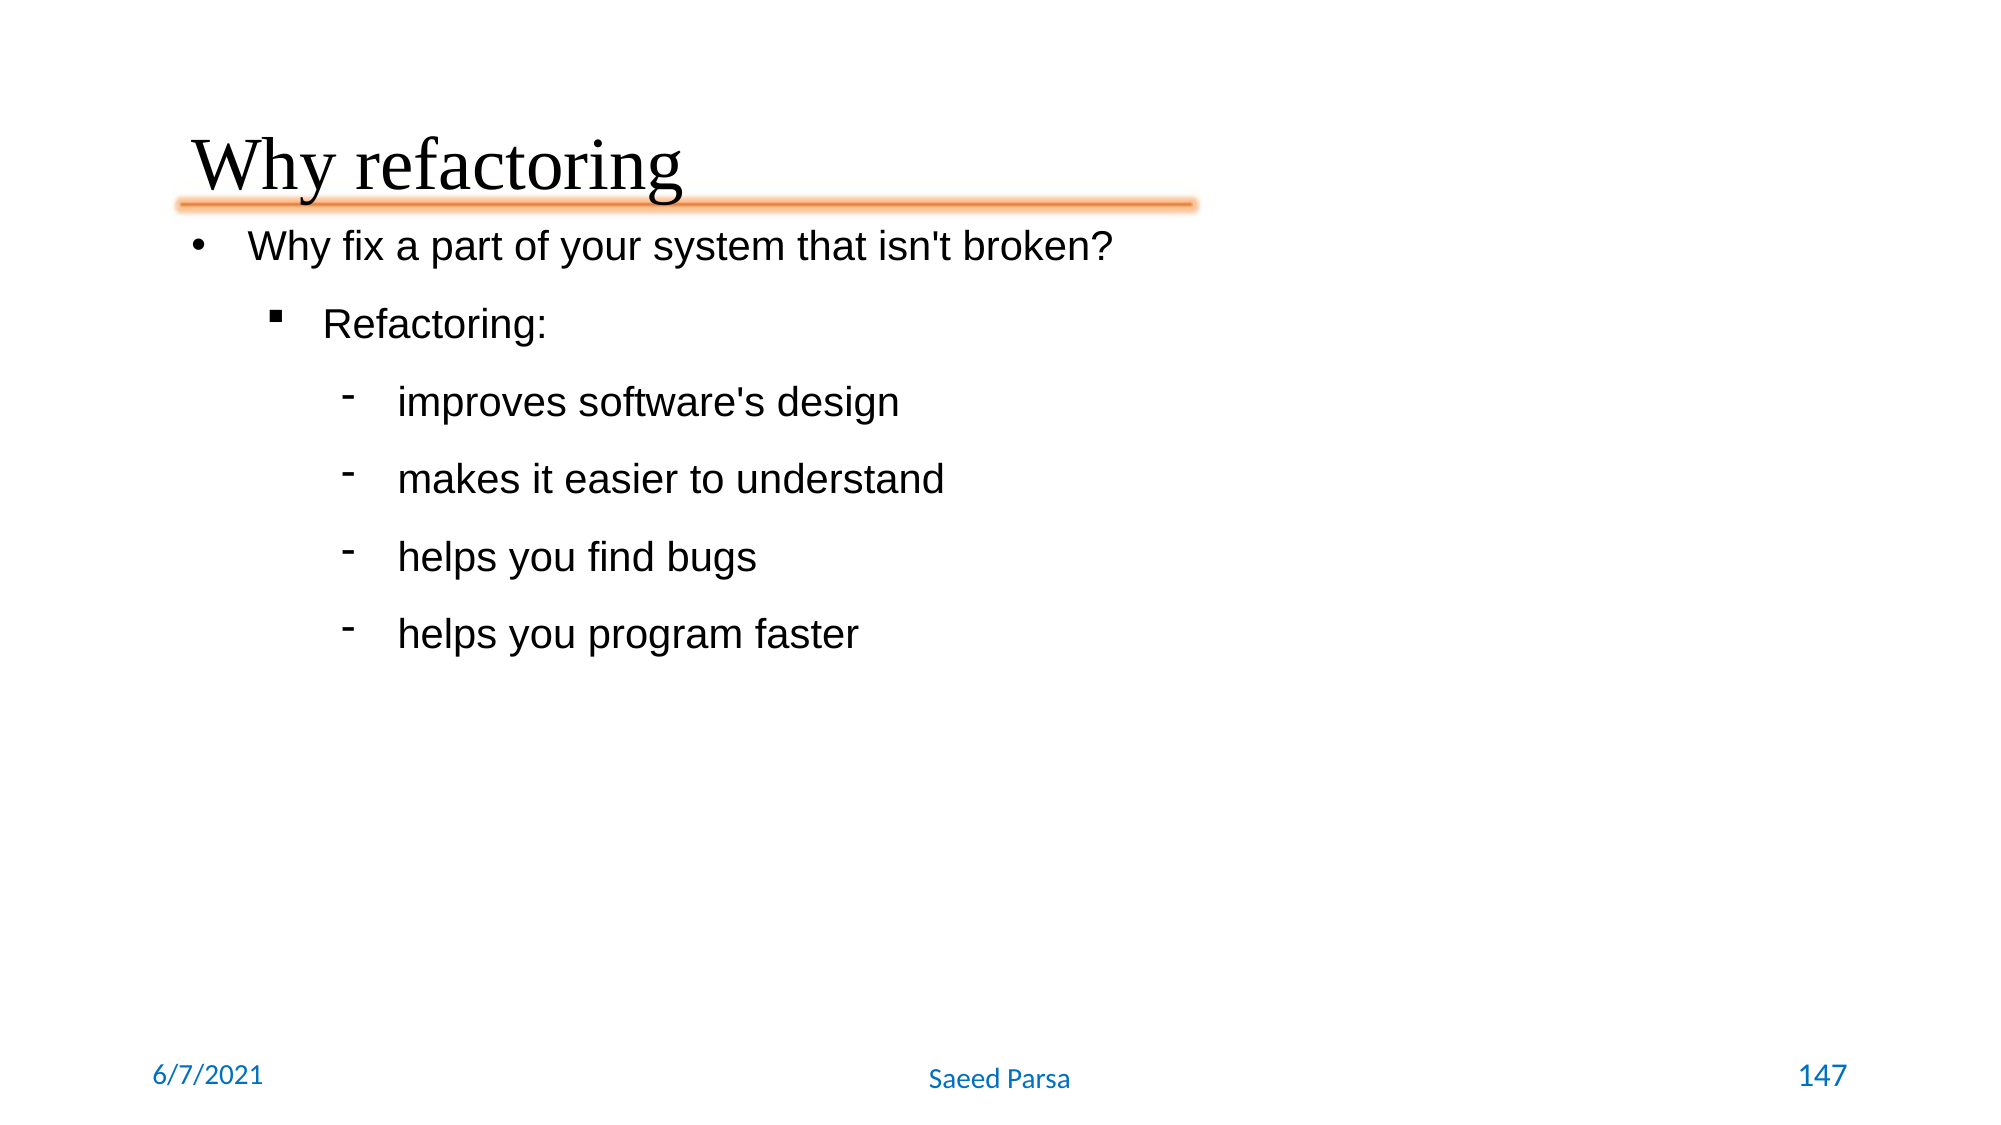

Why refactoring

Why fix a part of your system that isn't broken?
Refactoring:
improves software's design
makes it easier to understand
helps you find bugs
helps you program faster
6/7/2021
Saeed Parsa
147